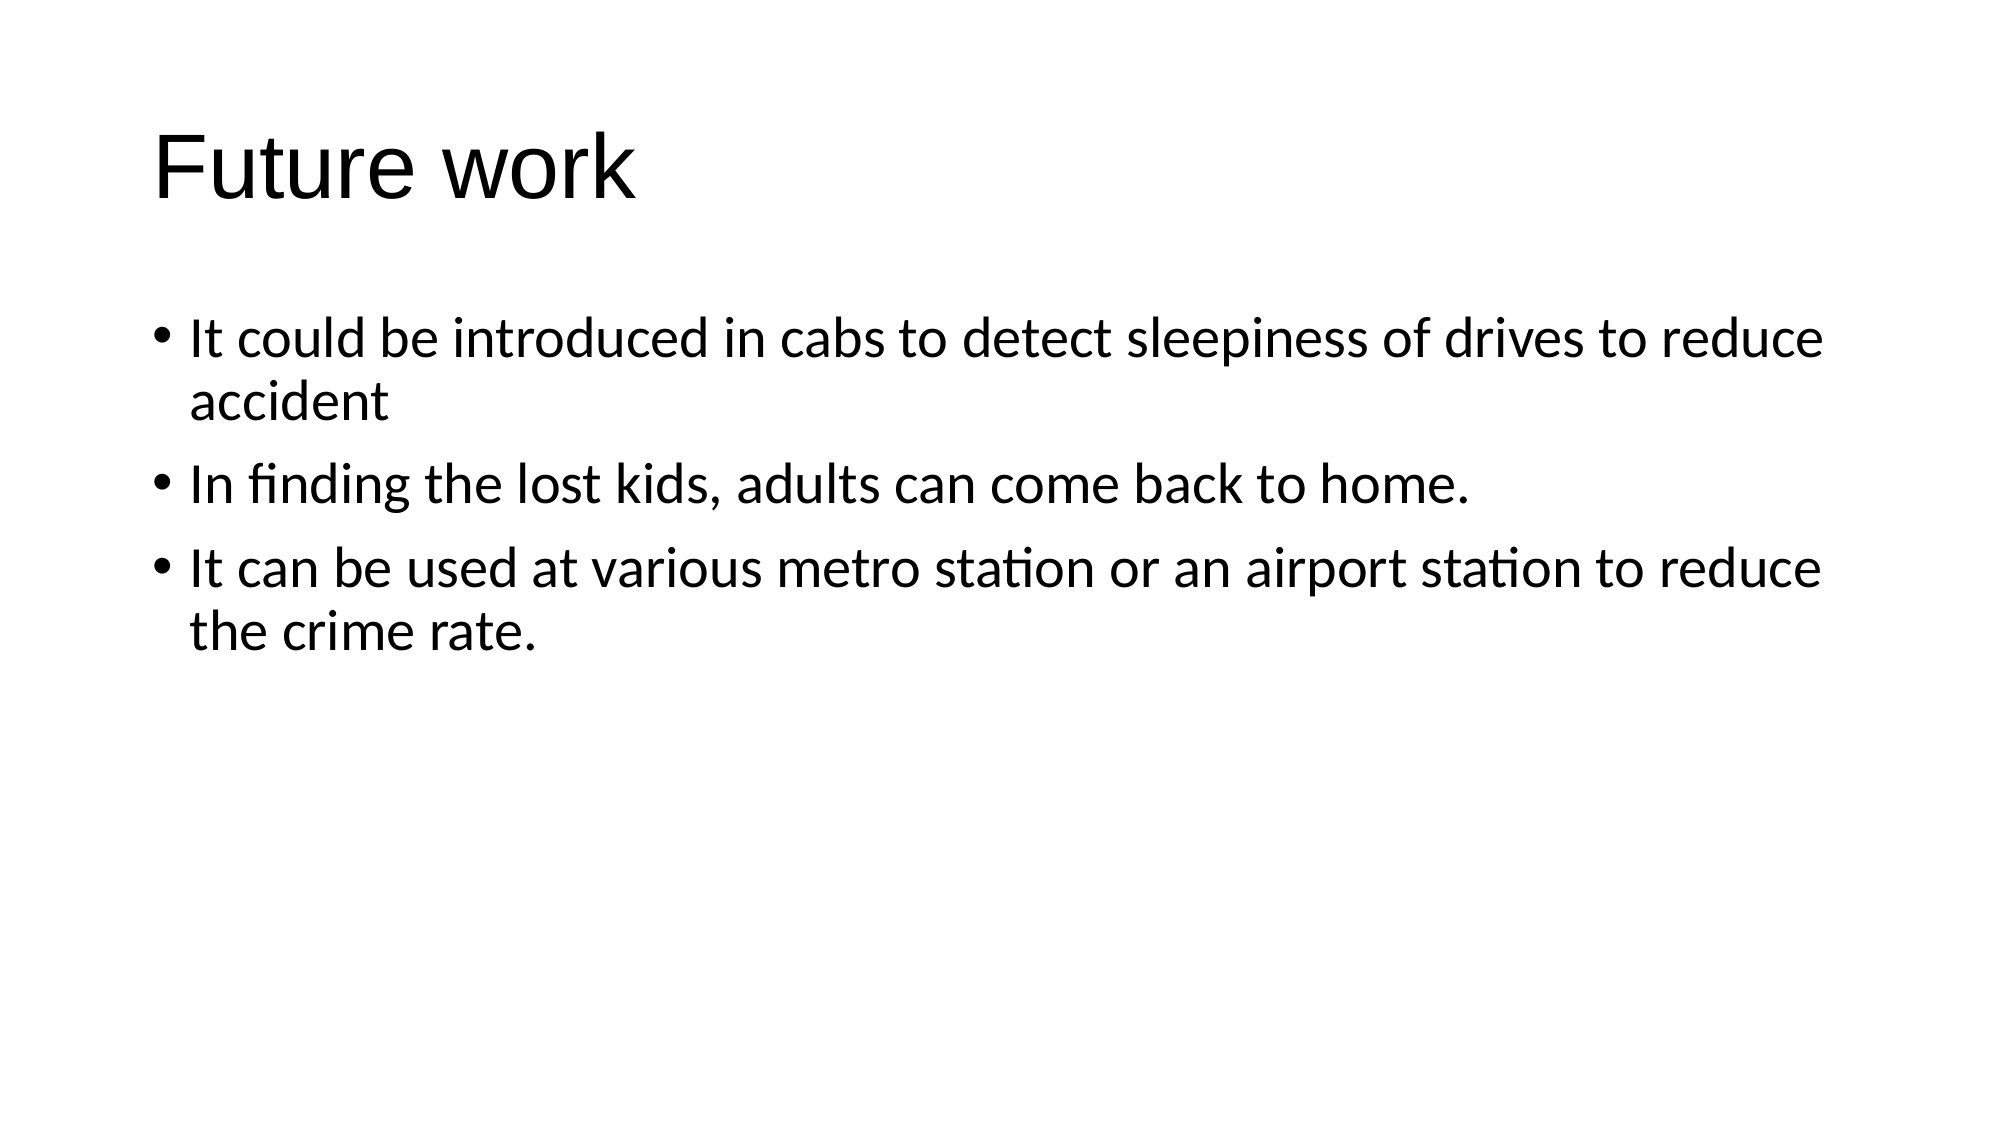

# Future work
It could be introduced in cabs to detect sleepiness of drives to reduce accident
In finding the lost kids, adults can come back to home.
It can be used at various metro station or an airport station to reduce the crime rate.